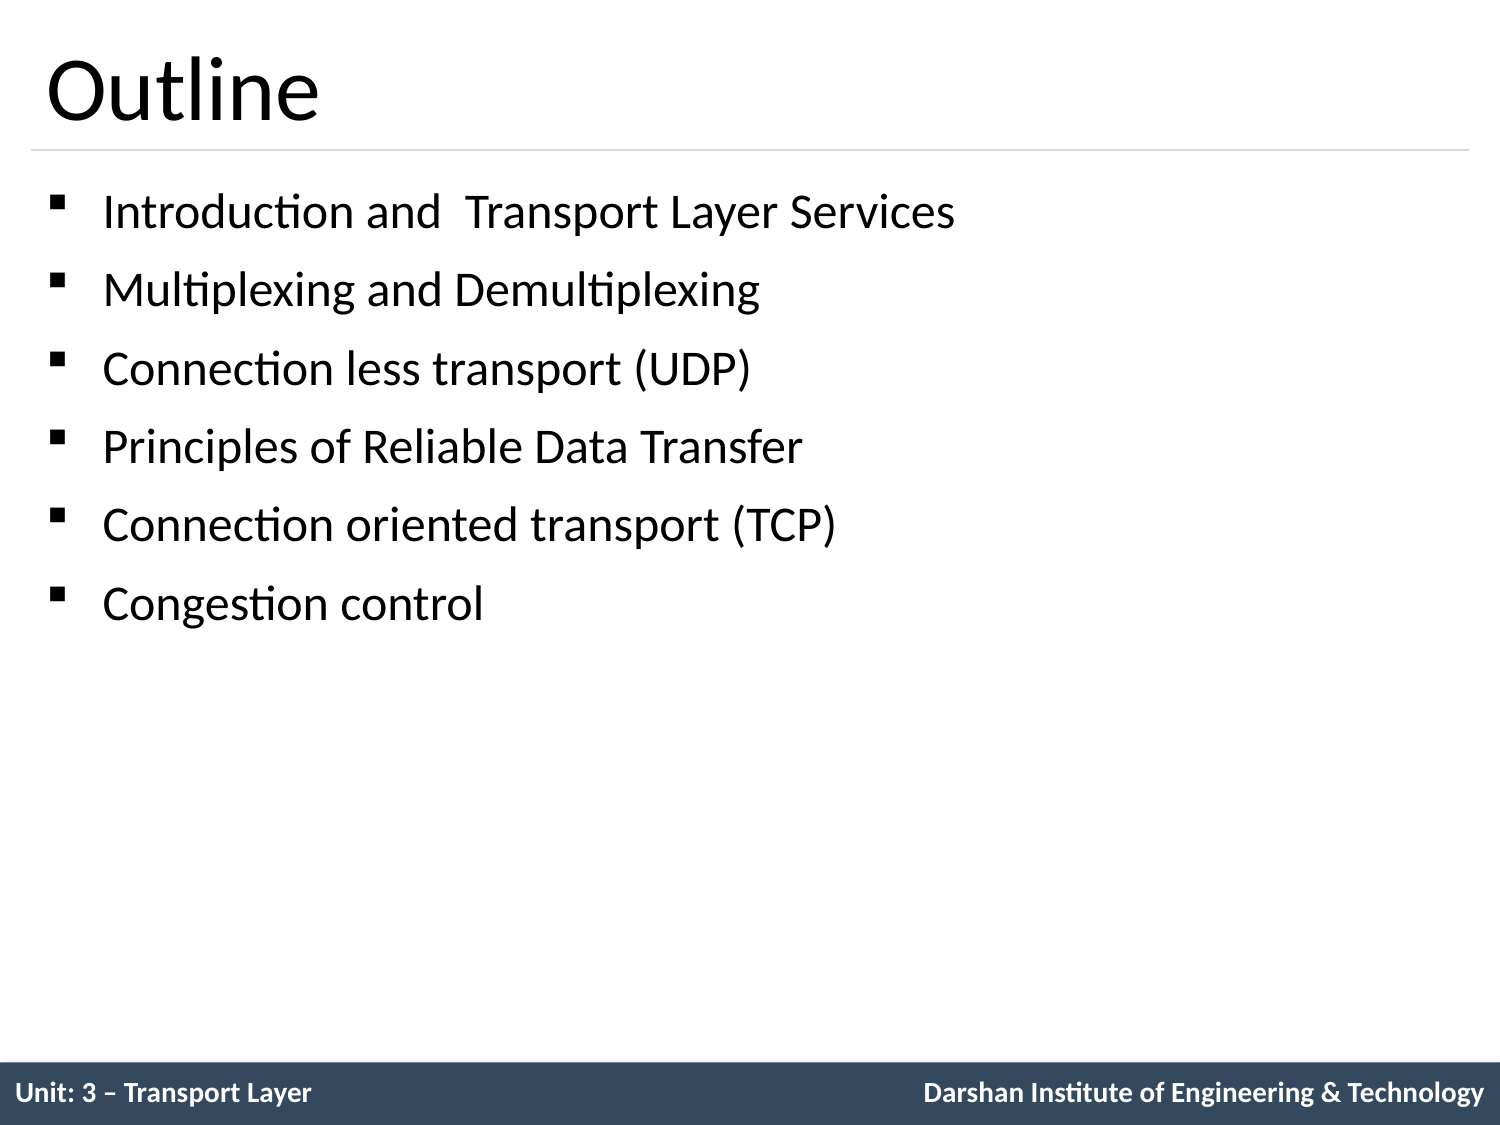

# Outline
Introduction and  Transport Layer Services
Multiplexing and Demultiplexing
Connection less transport (UDP)
Principles of Reliable Data Transfer
Connection oriented transport (TCP)
Congestion control